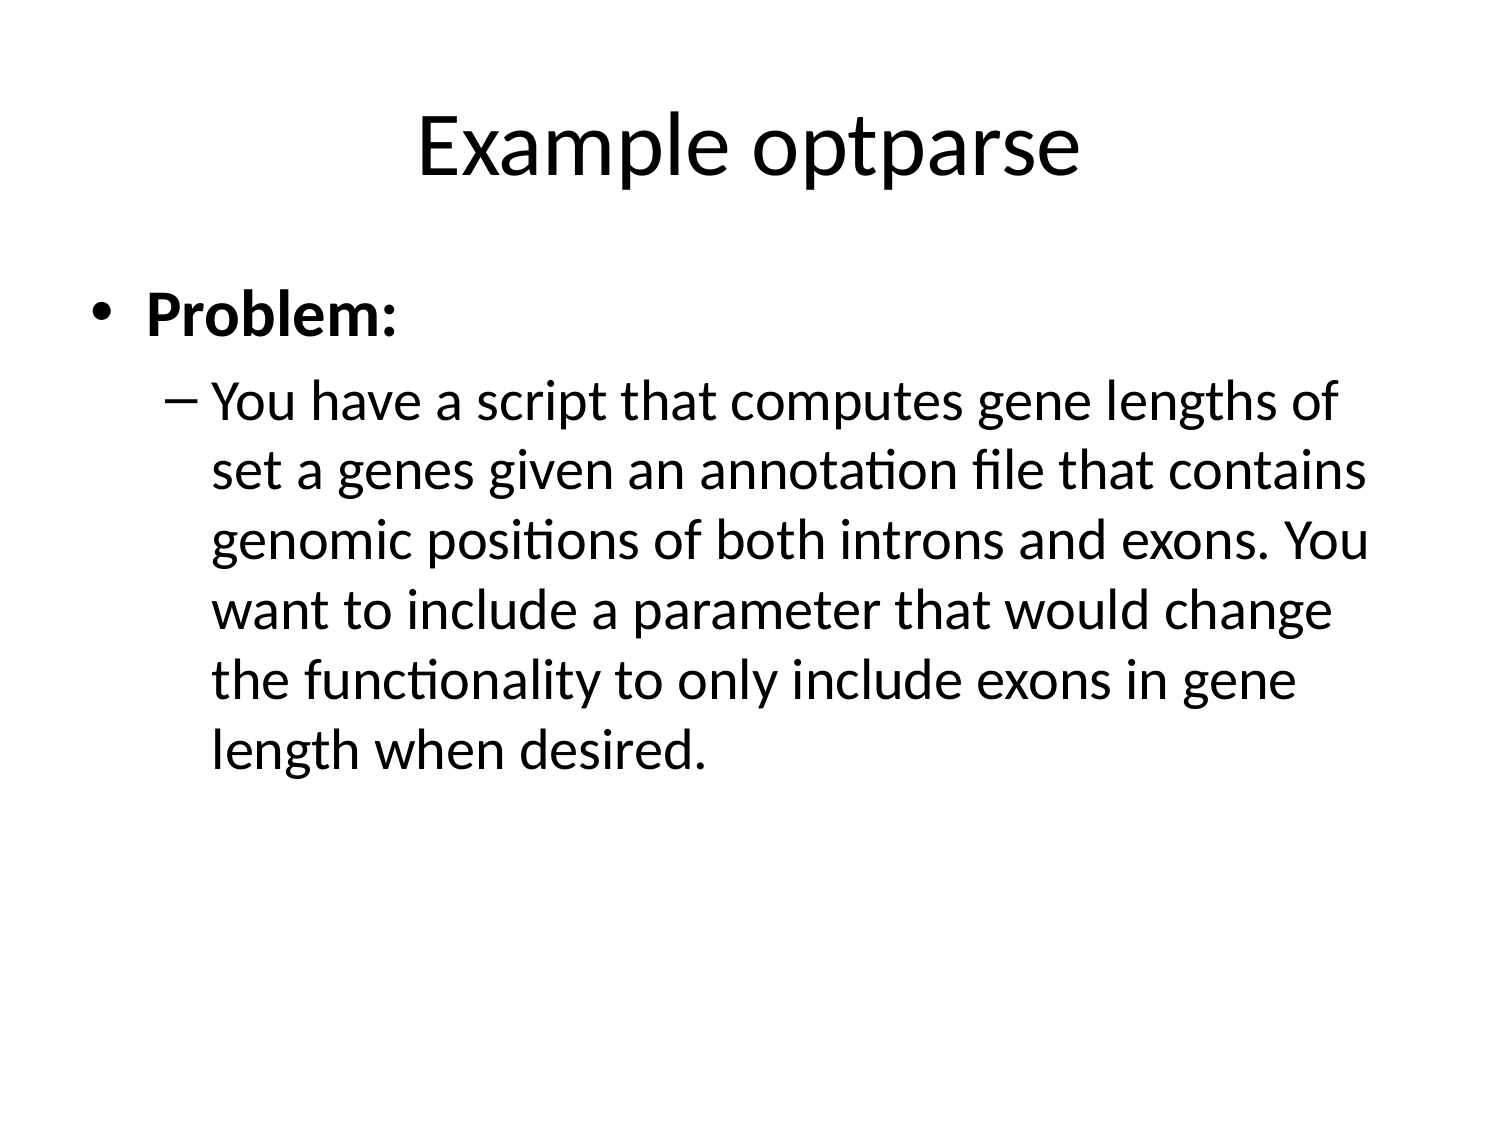

# Example optparse
Problem:
You have a script that computes gene lengths of set a genes given an annotation file that contains genomic positions of both introns and exons. You want to include a parameter that would change the functionality to only include exons in gene length when desired.